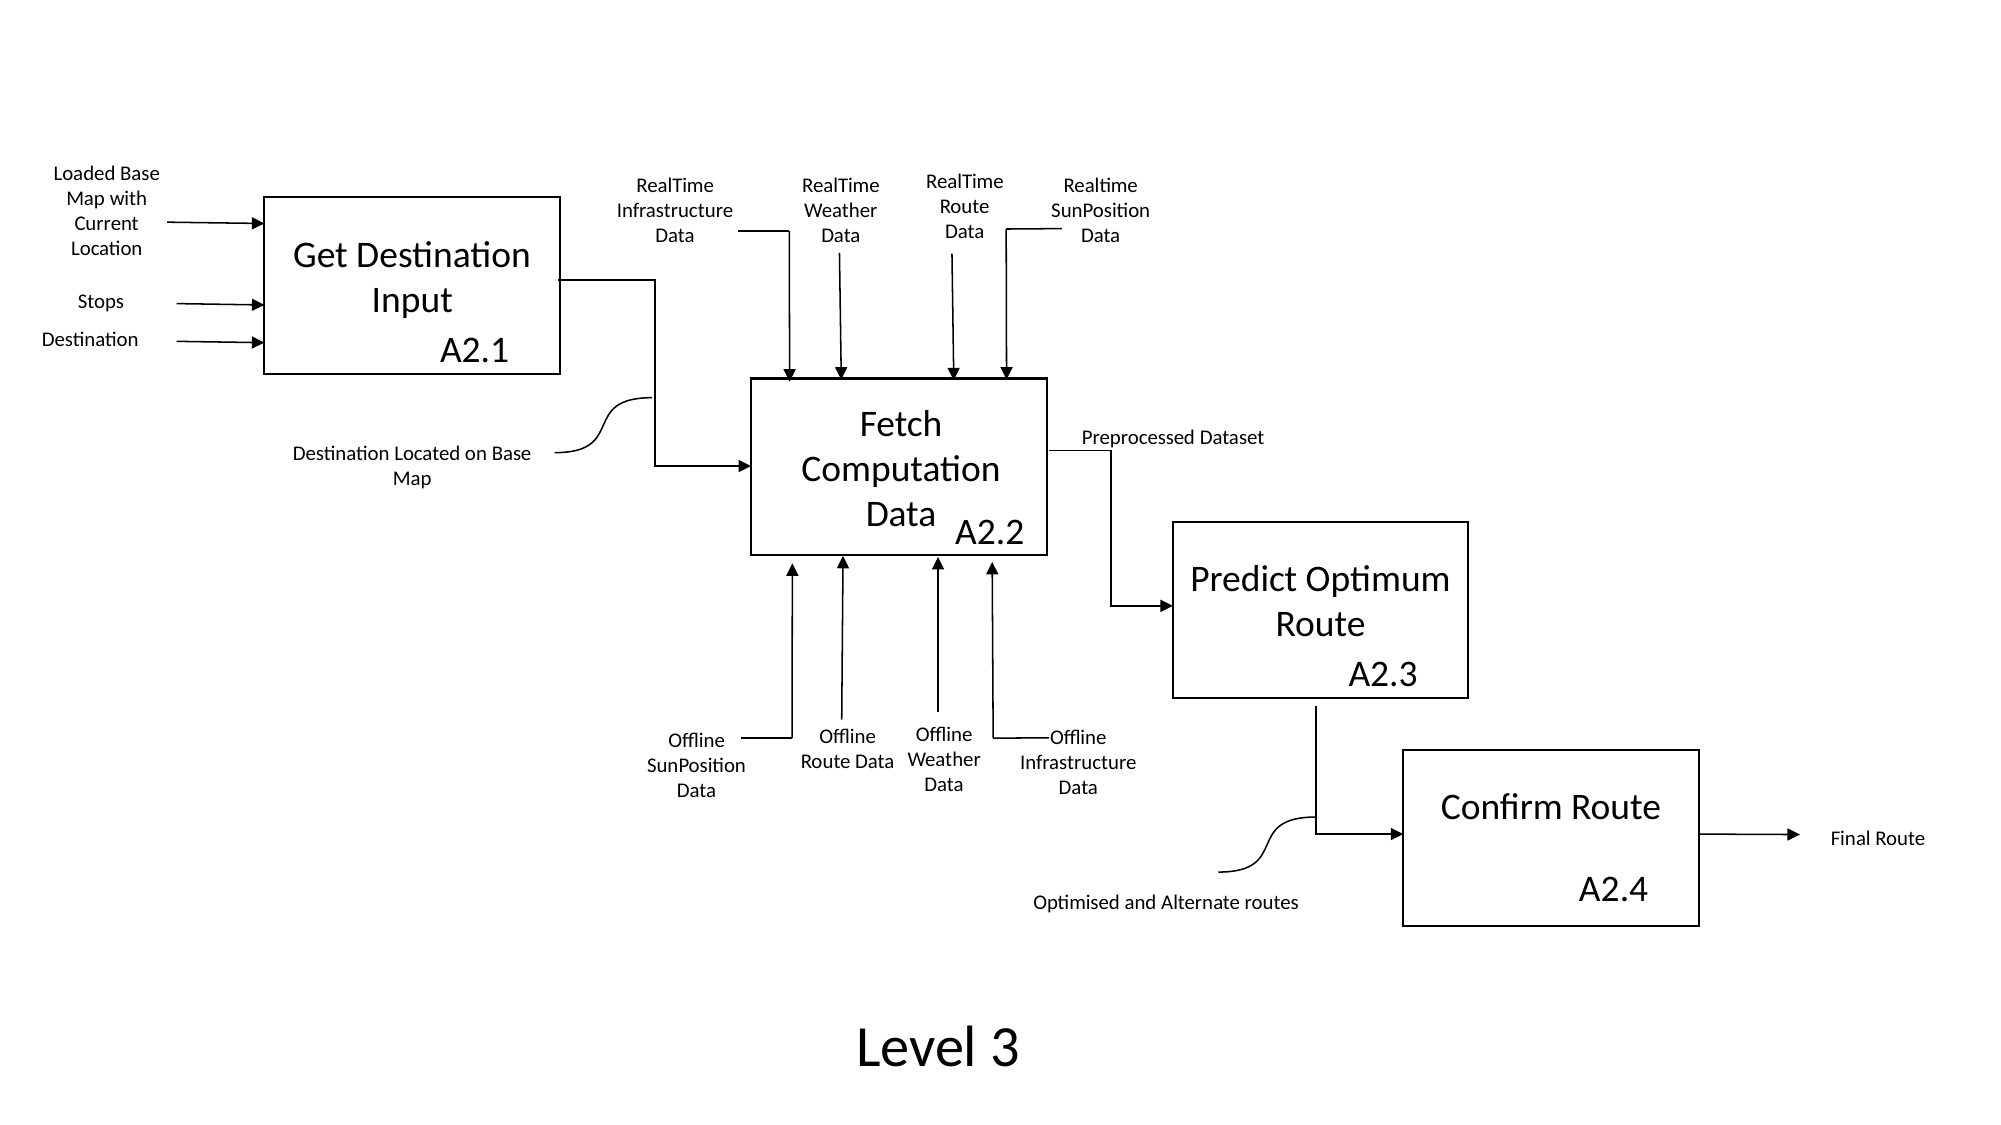

Loaded Base Map with Current Location

RealTime Route Data
RealTime Infrastructure Data
RealTime Weather Data
Realtime SunPosition Data
Offline Weather Data
Offline Route Data
Offline Infrastructure Data
Offline SunPosition Data

Get Destination Input
A2.1
Destination

Fetch Computation Data
A2.2
Preprocessed Dataset
Destination Located on Base Map

Predict Optimum Route
A2.3

Confirm Route
A2.4
Optimised and Alternate routes
Stops
Final Route
Level 3